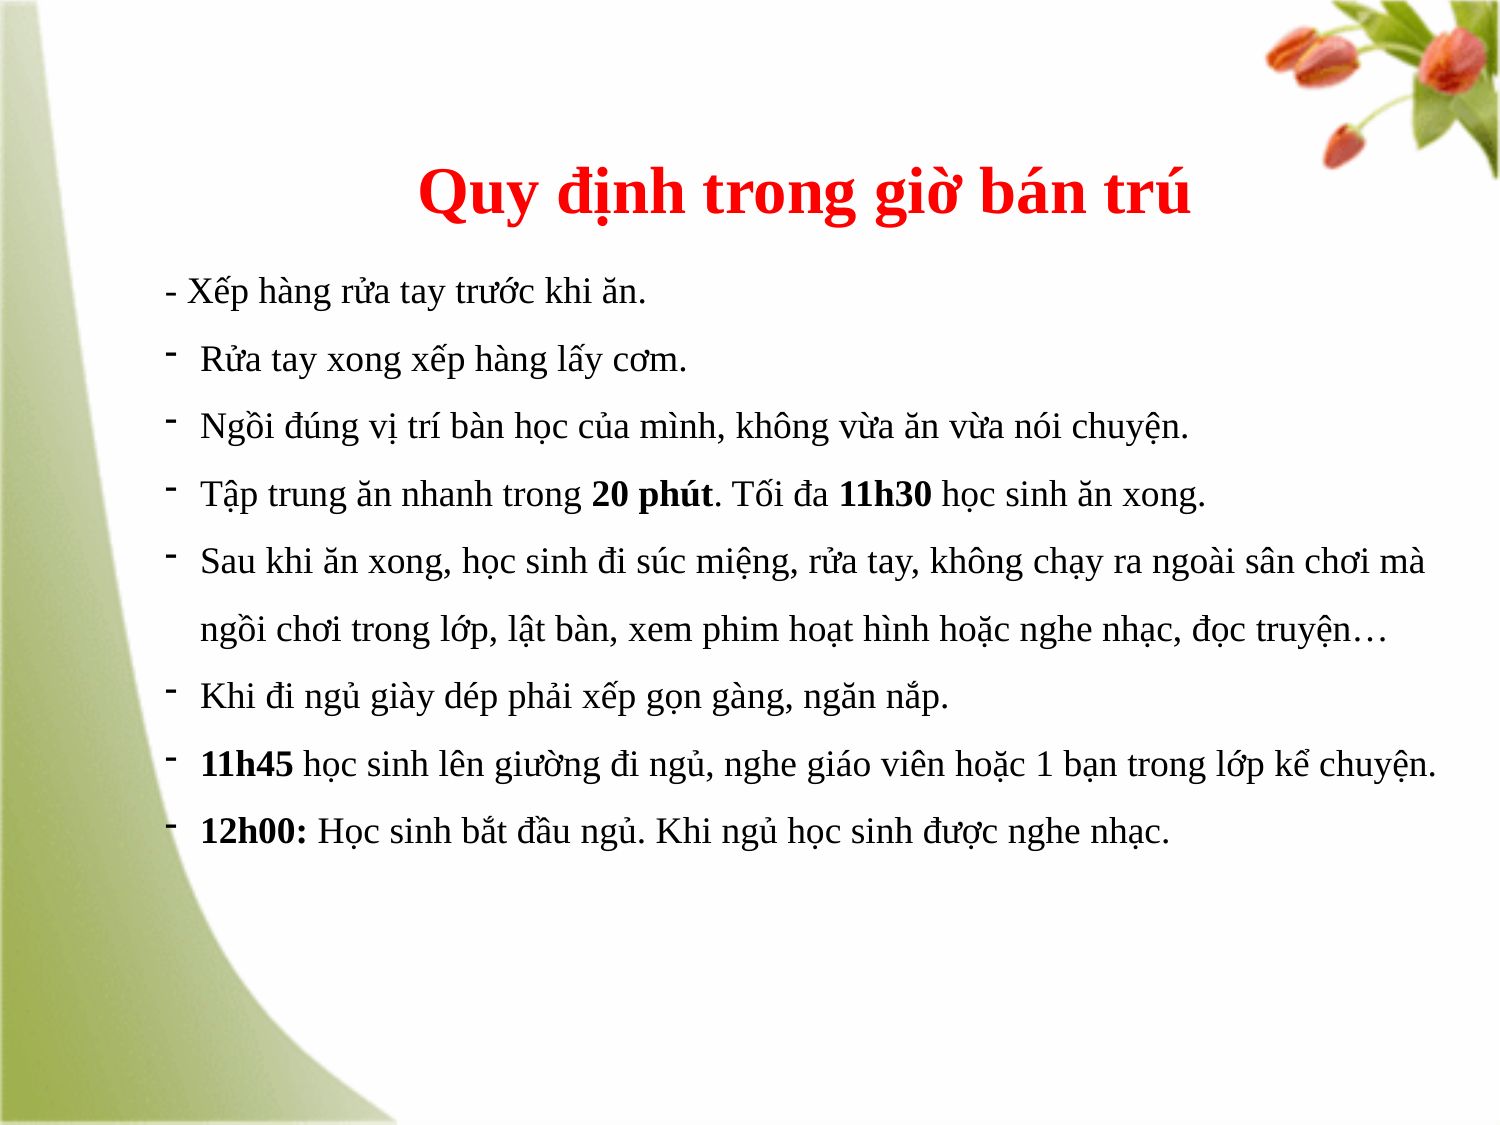

Quy định trong giờ bán trú
- Xếp hàng rửa tay trước khi ăn.
Rửa tay xong xếp hàng lấy cơm.
Ngồi đúng vị trí bàn học của mình, không vừa ăn vừa nói chuyện.
Tập trung ăn nhanh trong 20 phút. Tối đa 11h30 học sinh ăn xong.
Sau khi ăn xong, học sinh đi súc miệng, rửa tay, không chạy ra ngoài sân chơi mà ngồi chơi trong lớp, lật bàn, xem phim hoạt hình hoặc nghe nhạc, đọc truyện…
Khi đi ngủ giày dép phải xếp gọn gàng, ngăn nắp.
11h45 học sinh lên giường đi ngủ, nghe giáo viên hoặc 1 bạn trong lớp kể chuyện.
12h00: Học sinh bắt đầu ngủ. Khi ngủ học sinh được nghe nhạc.